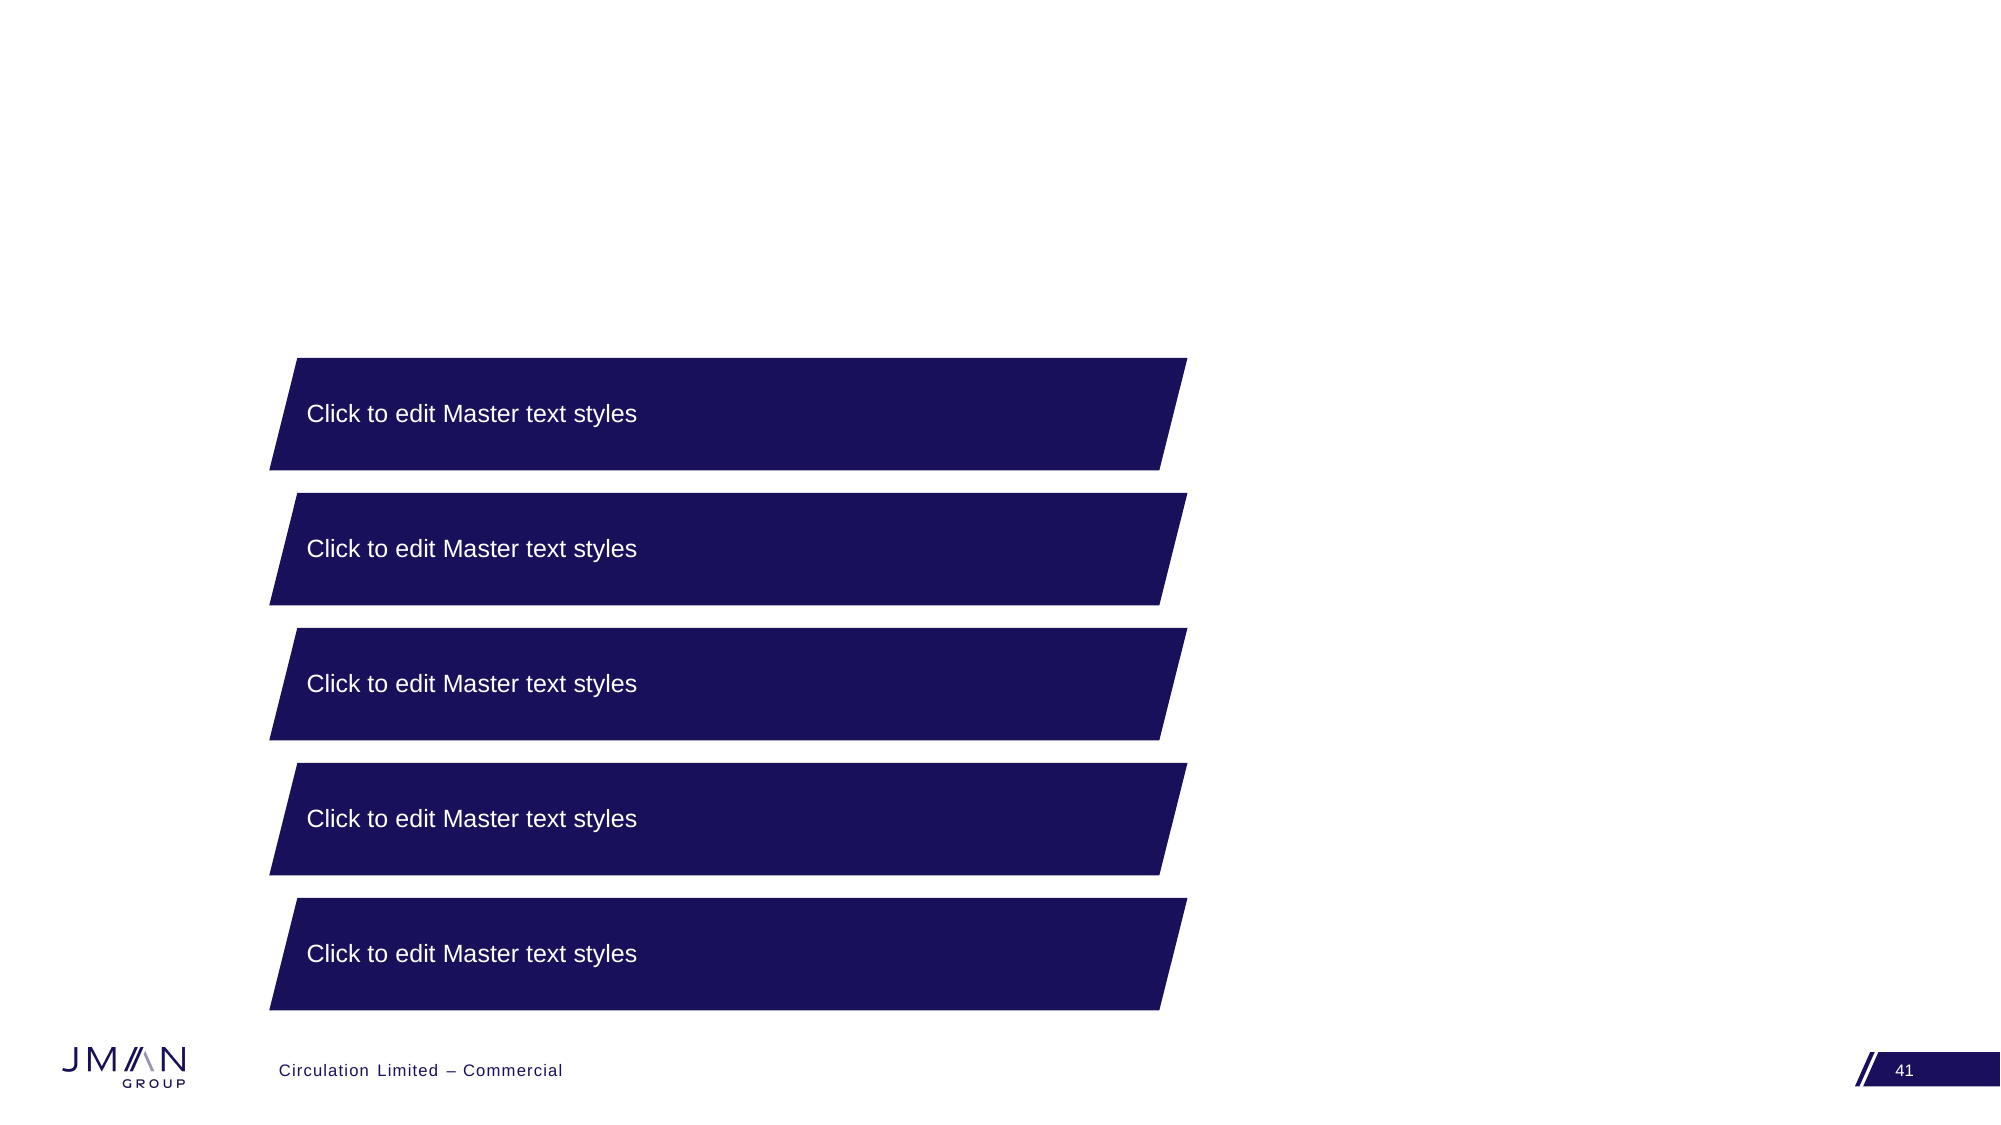

#

Click to edit Master text styles

Click to edit Master text styles

Click to edit Master text styles

Click to edit Master text styles

Click to edit Master text styles